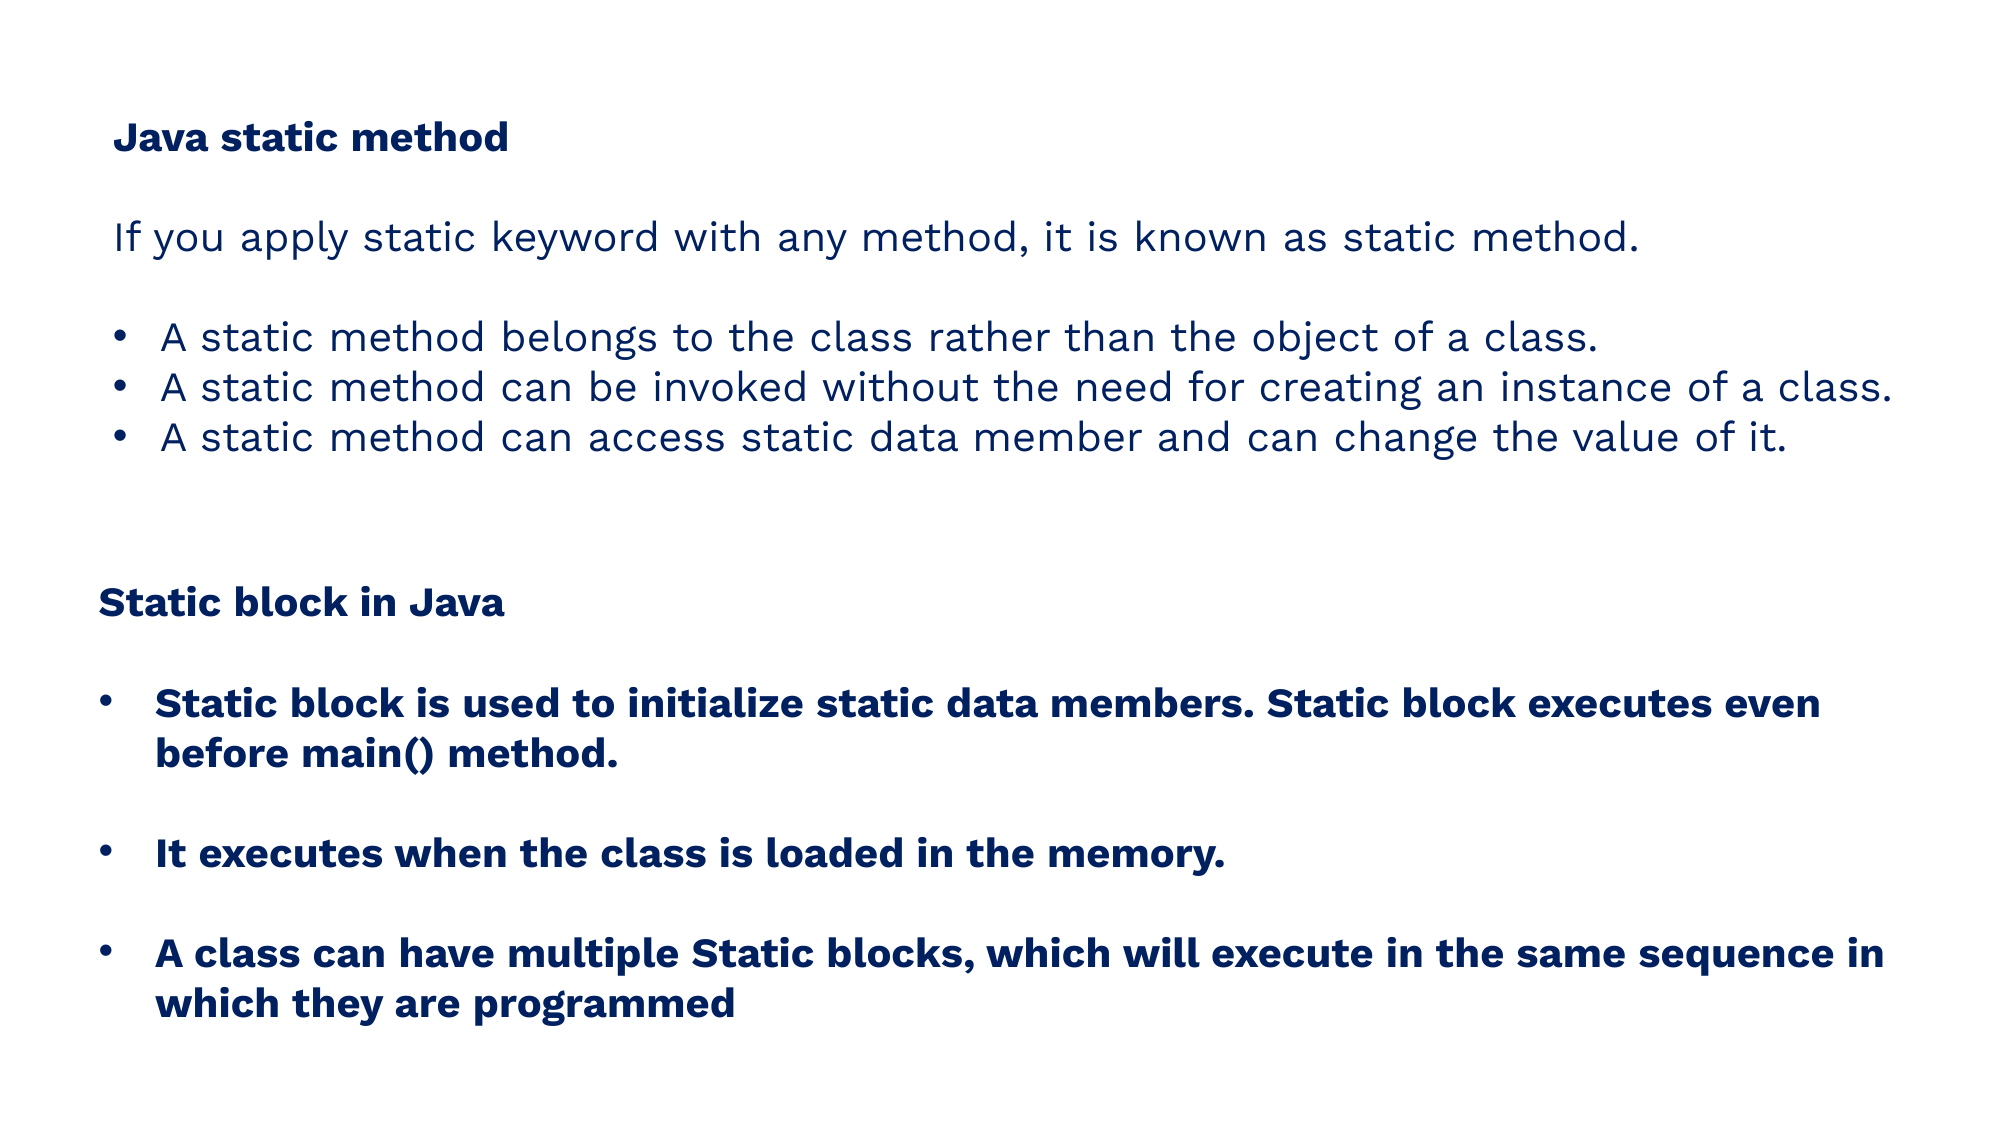

Java static method

If you apply static keyword with any method, it is known as static method.

A static method belongs to the class rather than the object of a class.
A static method can be invoked without the need for creating an instance of a class.
A static method can access static data member and can change the value of it.
Static block in Java

Static block is used to initialize static data members. Static block executes even before main() method.

It executes when the class is loaded in the memory.

A class can have multiple Static blocks, which will execute in the same sequence in which they are programmed